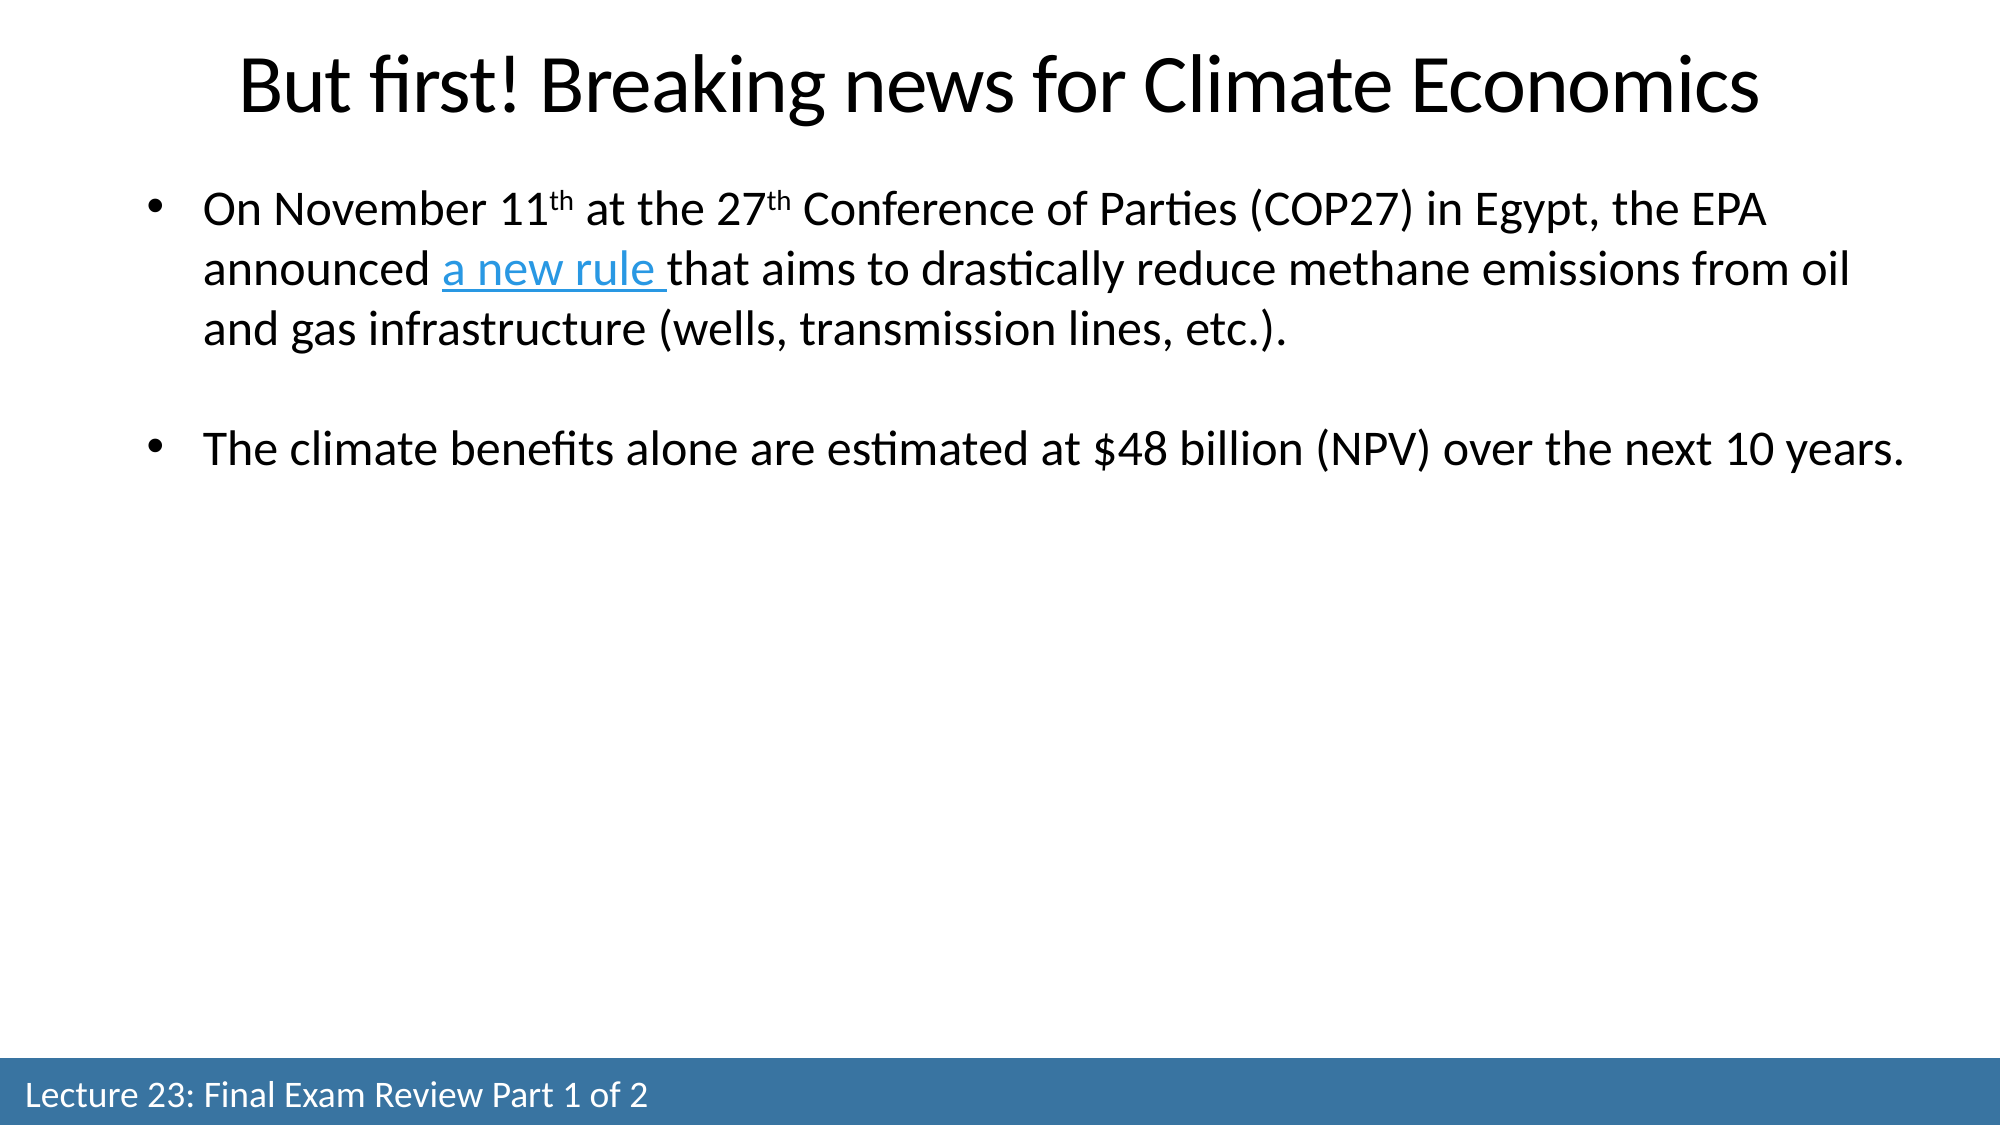

But first! Breaking news for Climate Economics
On November 11th at the 27th Conference of Parties (COP27) in Egypt, the EPA announced a new rule that aims to drastically reduce methane emissions from oil and gas infrastructure (wells, transmission lines, etc.).

The climate benefits alone are estimated at $48 billion (NPV) over the next 10 years.

In addition to announcing this major step, EPA released new updated estimates of the social cost of greenhouse gases. The updates account for major scientific advances in climate and economic sciences (complete with replication code and data!)

Using the updated estimates of SC-GHGs, climate benefits are roughly 40% larger, totaling $65 billion (NPV) over the proposed timeline.